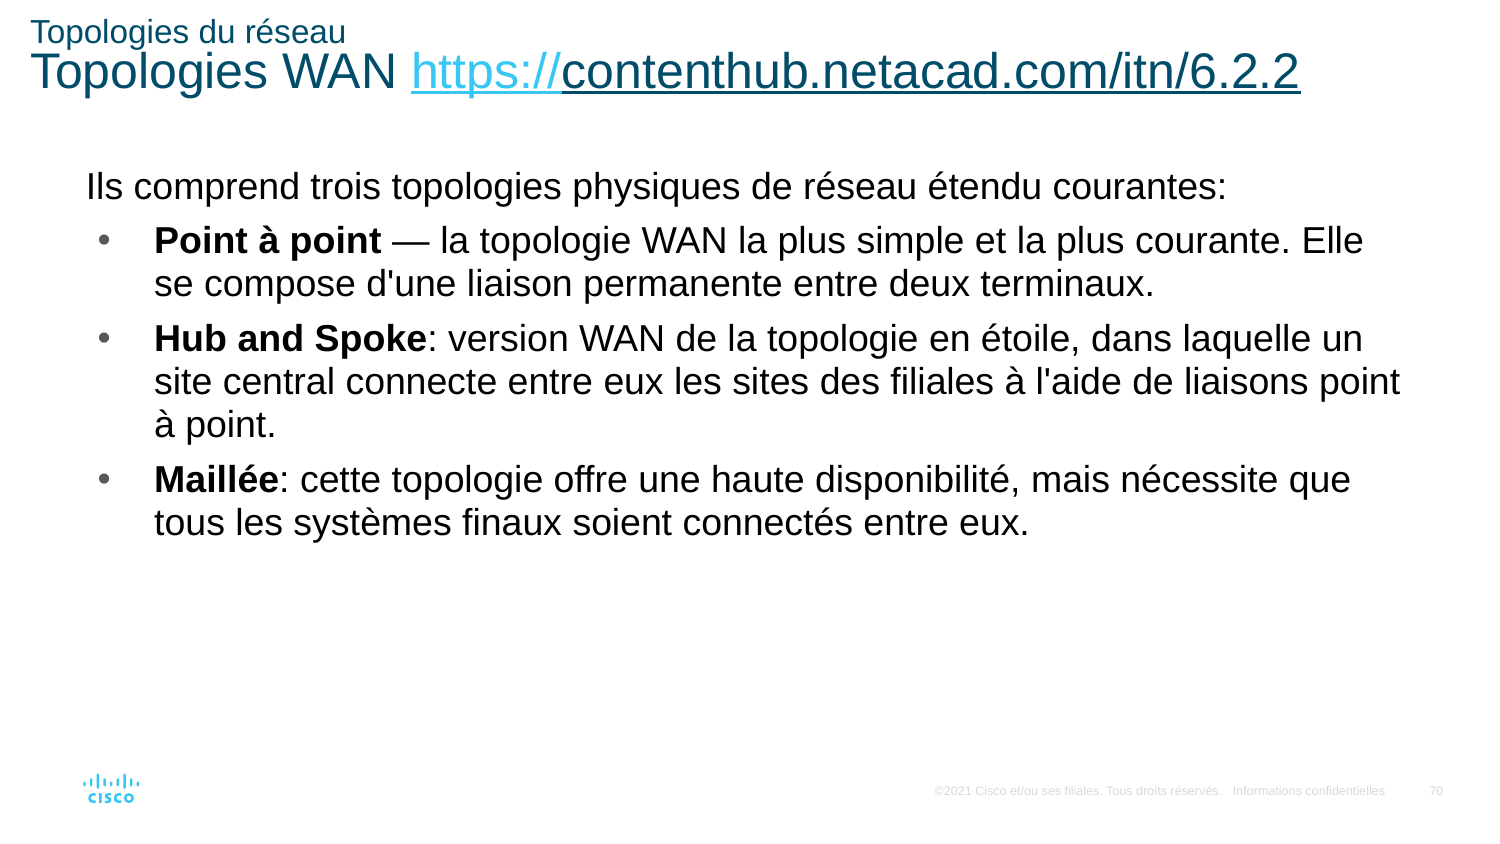

# Topologies du réseau Topologies WAN https://contenthub.netacad.com/itn/6.2.2
Ils comprend trois topologies physiques de réseau étendu courantes:
Point à point — la topologie WAN la plus simple et la plus courante. Elle se compose d'une liaison permanente entre deux terminaux.
Hub and Spoke: version WAN de la topologie en étoile, dans laquelle un site central connecte entre eux les sites des filiales à l'aide de liaisons point à point.
Maillée: cette topologie offre une haute disponibilité, mais nécessite que tous les systèmes finaux soient connectés entre eux.